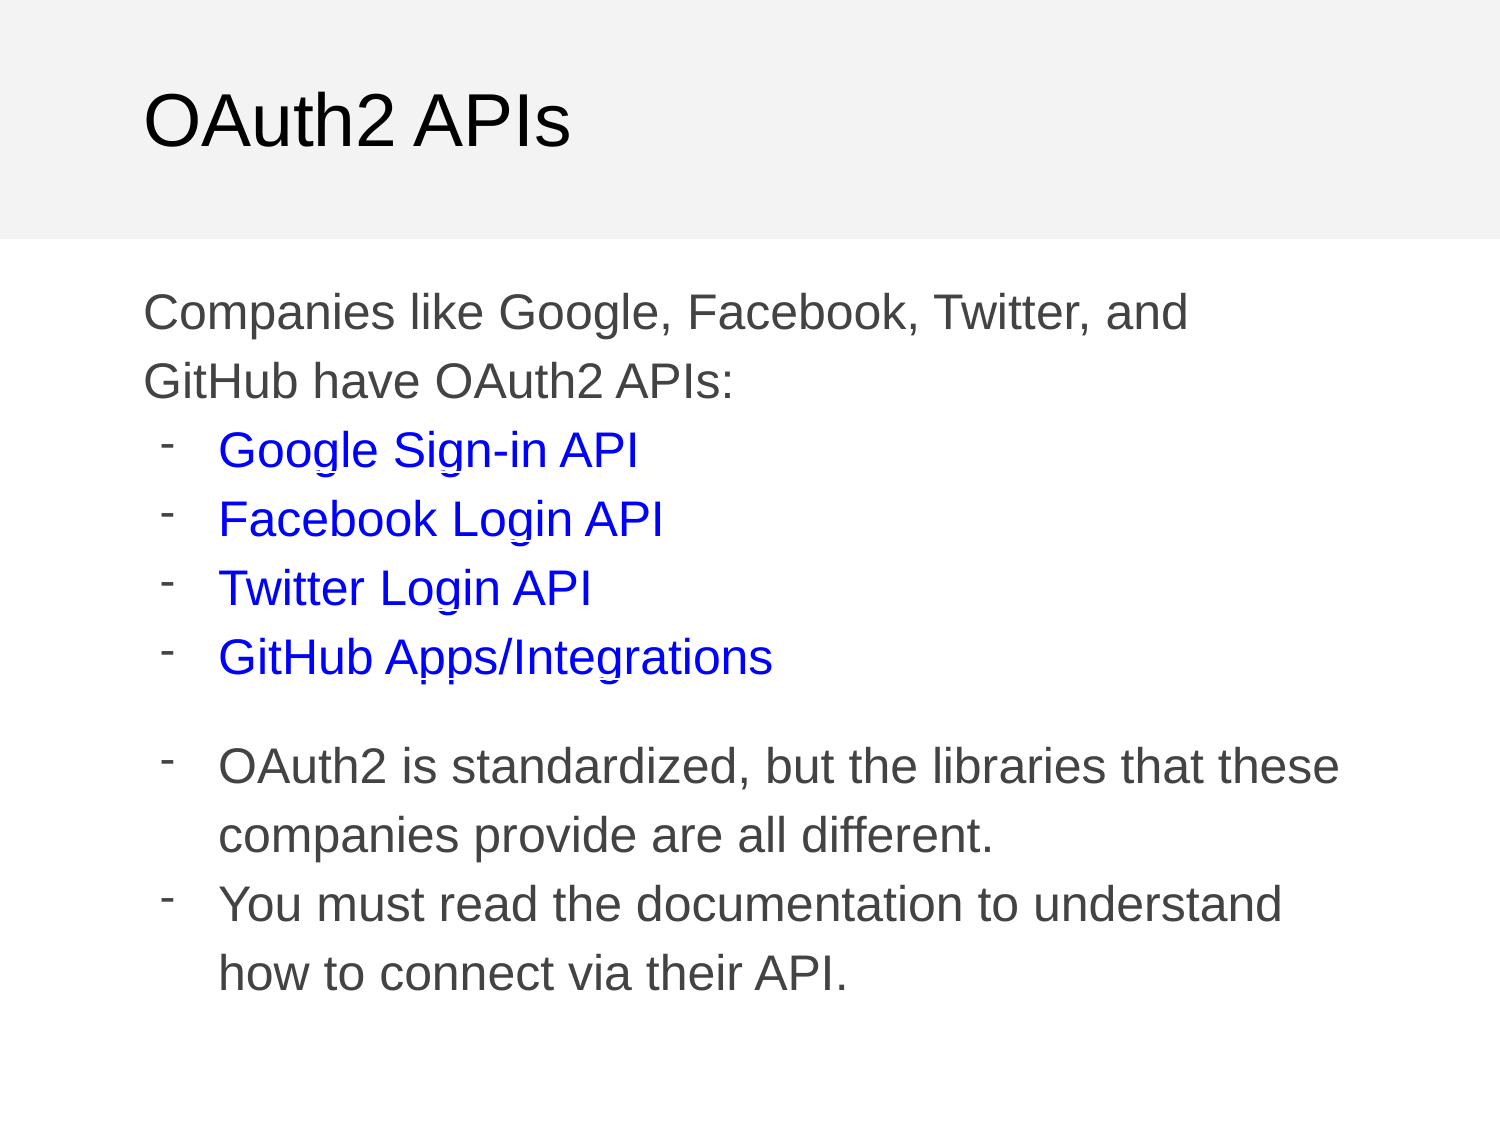

OAuth2 APIs
Companies like Google, Facebook, Twitter, and GitHub have OAuth2 APIs:
Google Sign-in API
Facebook Login API
Twitter Login API
GitHub Apps/Integrations

OAuth2 is standardized, but the libraries that these companies provide are all different.
You must read the documentation to understand how to connect via their API.